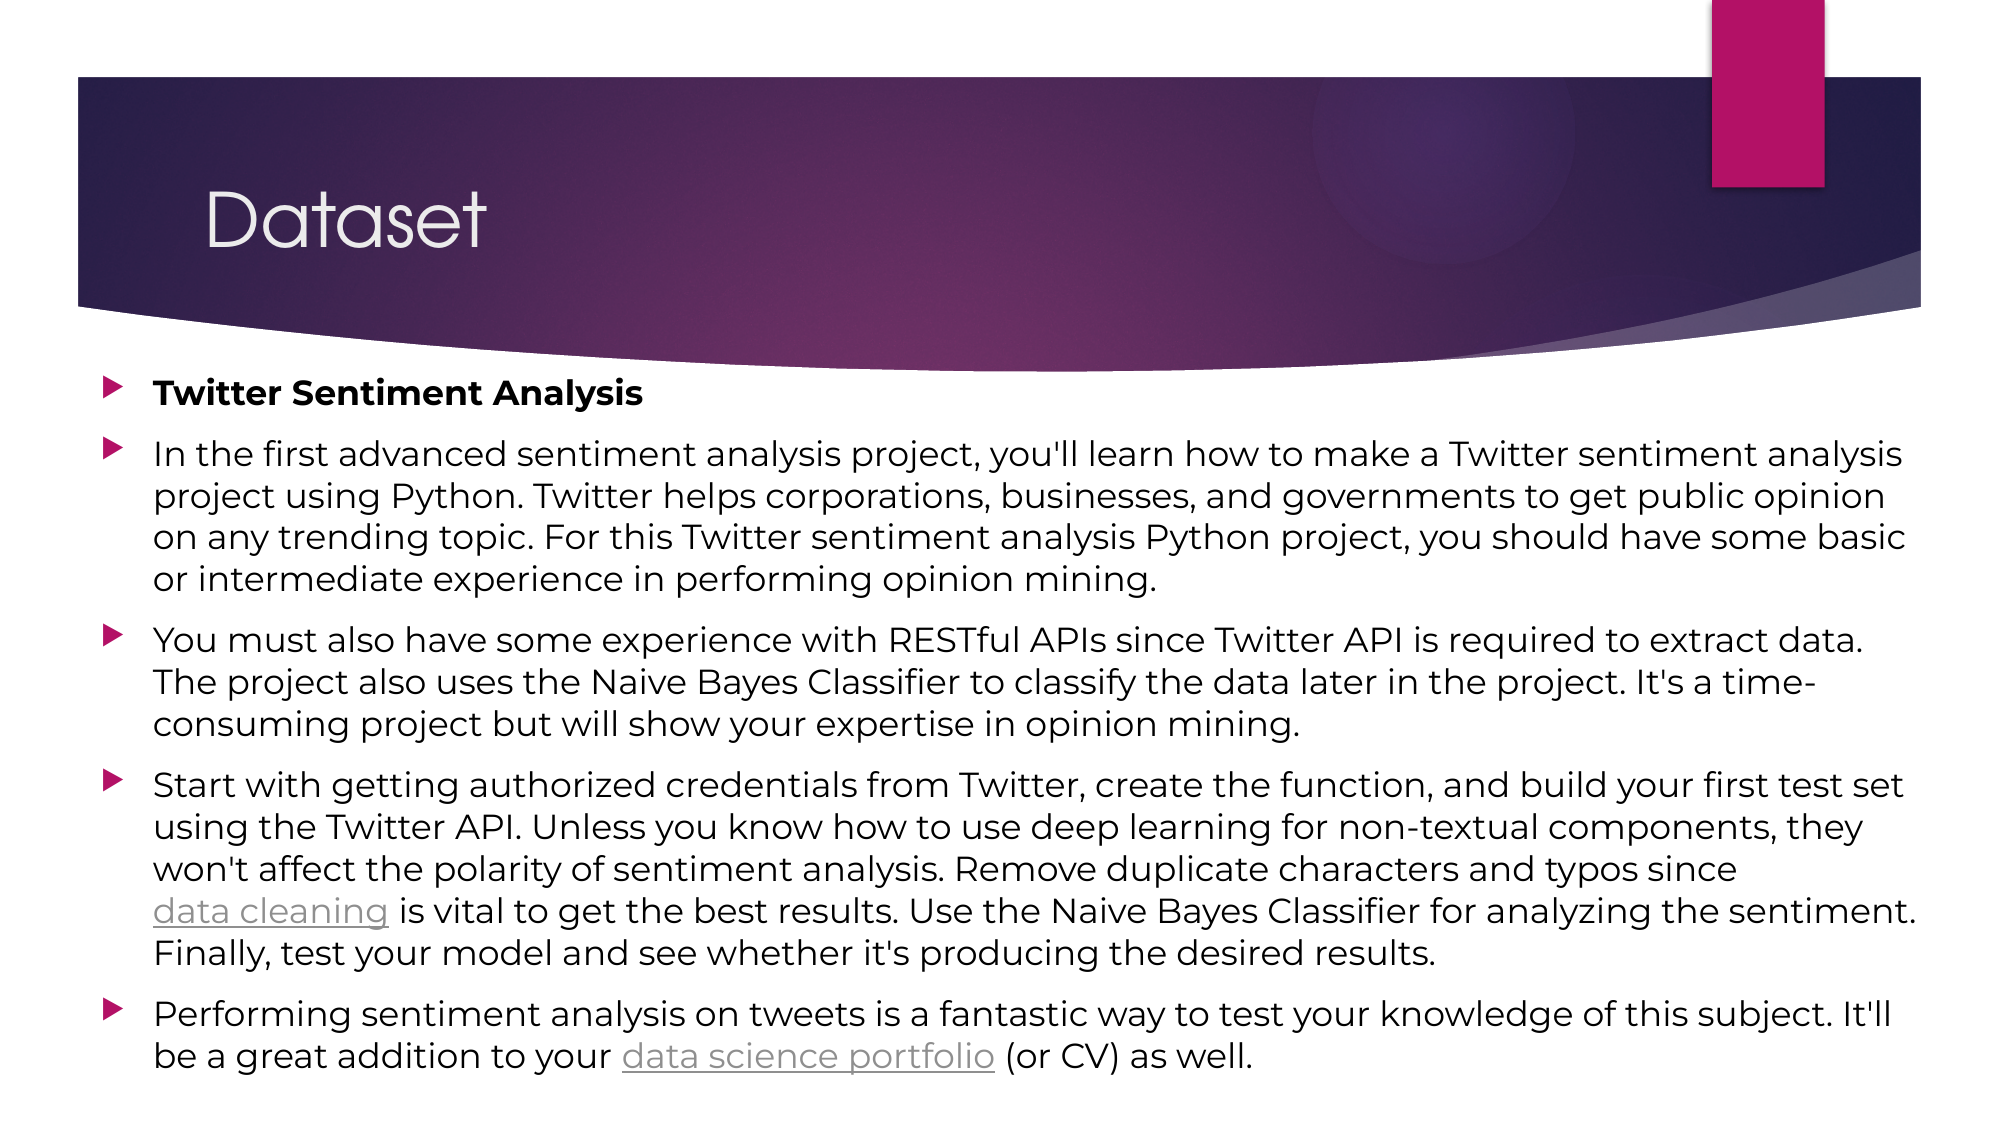

# Dataset
Twitter Sentiment Analysis
In the first advanced sentiment analysis project, you'll learn how to make a Twitter sentiment analysis project using Python. Twitter helps corporations, businesses, and governments to get public opinion on any trending topic. For this Twitter sentiment analysis Python project, you should have some basic or intermediate experience in performing opinion mining.
You must also have some experience with RESTful APIs since Twitter API is required to extract data. The project also uses the Naive Bayes Classifier to classify the data later in the project. It's a time-consuming project but will show your expertise in opinion mining.
Start with getting authorized credentials from Twitter, create the function, and build your first test set using the Twitter API. Unless you know how to use deep learning for non-textual components, they won't affect the polarity of sentiment analysis. Remove duplicate characters and typos since data cleaning is vital to get the best results. Use the Naive Bayes Classifier for analyzing the sentiment. Finally, test your model and see whether it's producing the desired results.
Performing sentiment analysis on tweets is a fantastic way to test your knowledge of this subject. It'll be a great addition to your data science portfolio (or CV) as well.